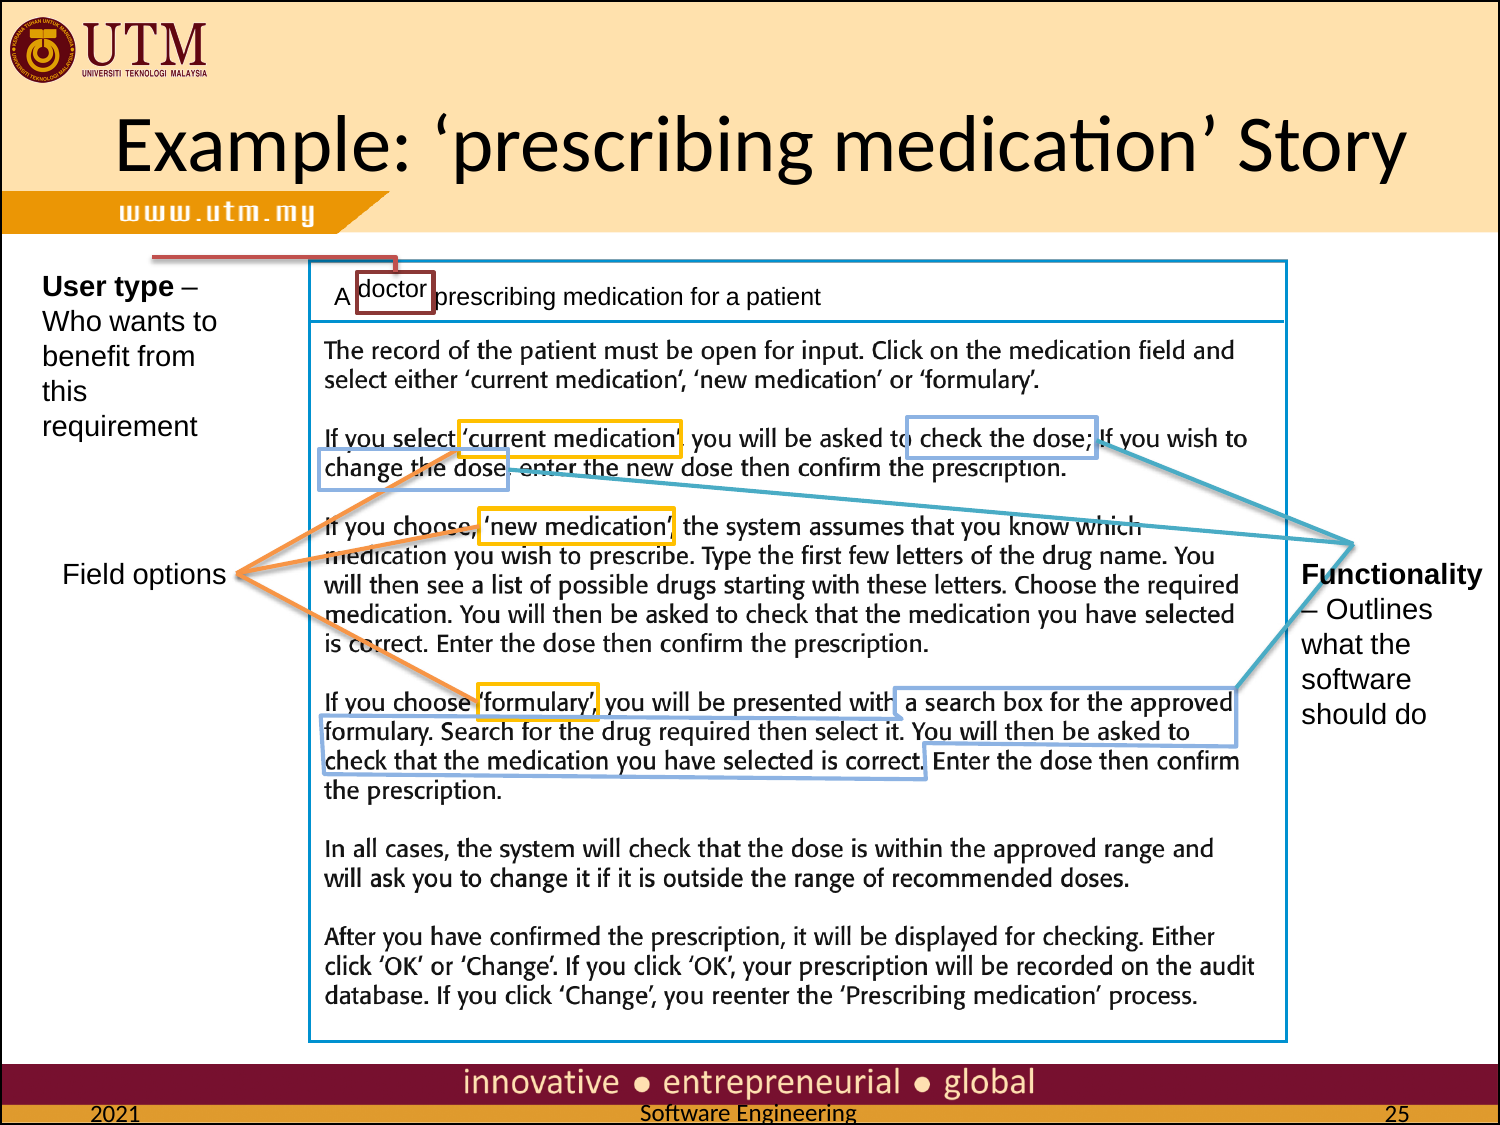

# Example: ‘prescribing medication’ Story

User type –

doctor

A
prescribing medication for a patient
Who wants to benefit from this requirement

Field options
Functionality
– Outlines what the software should do

2021
25
Software Engineering